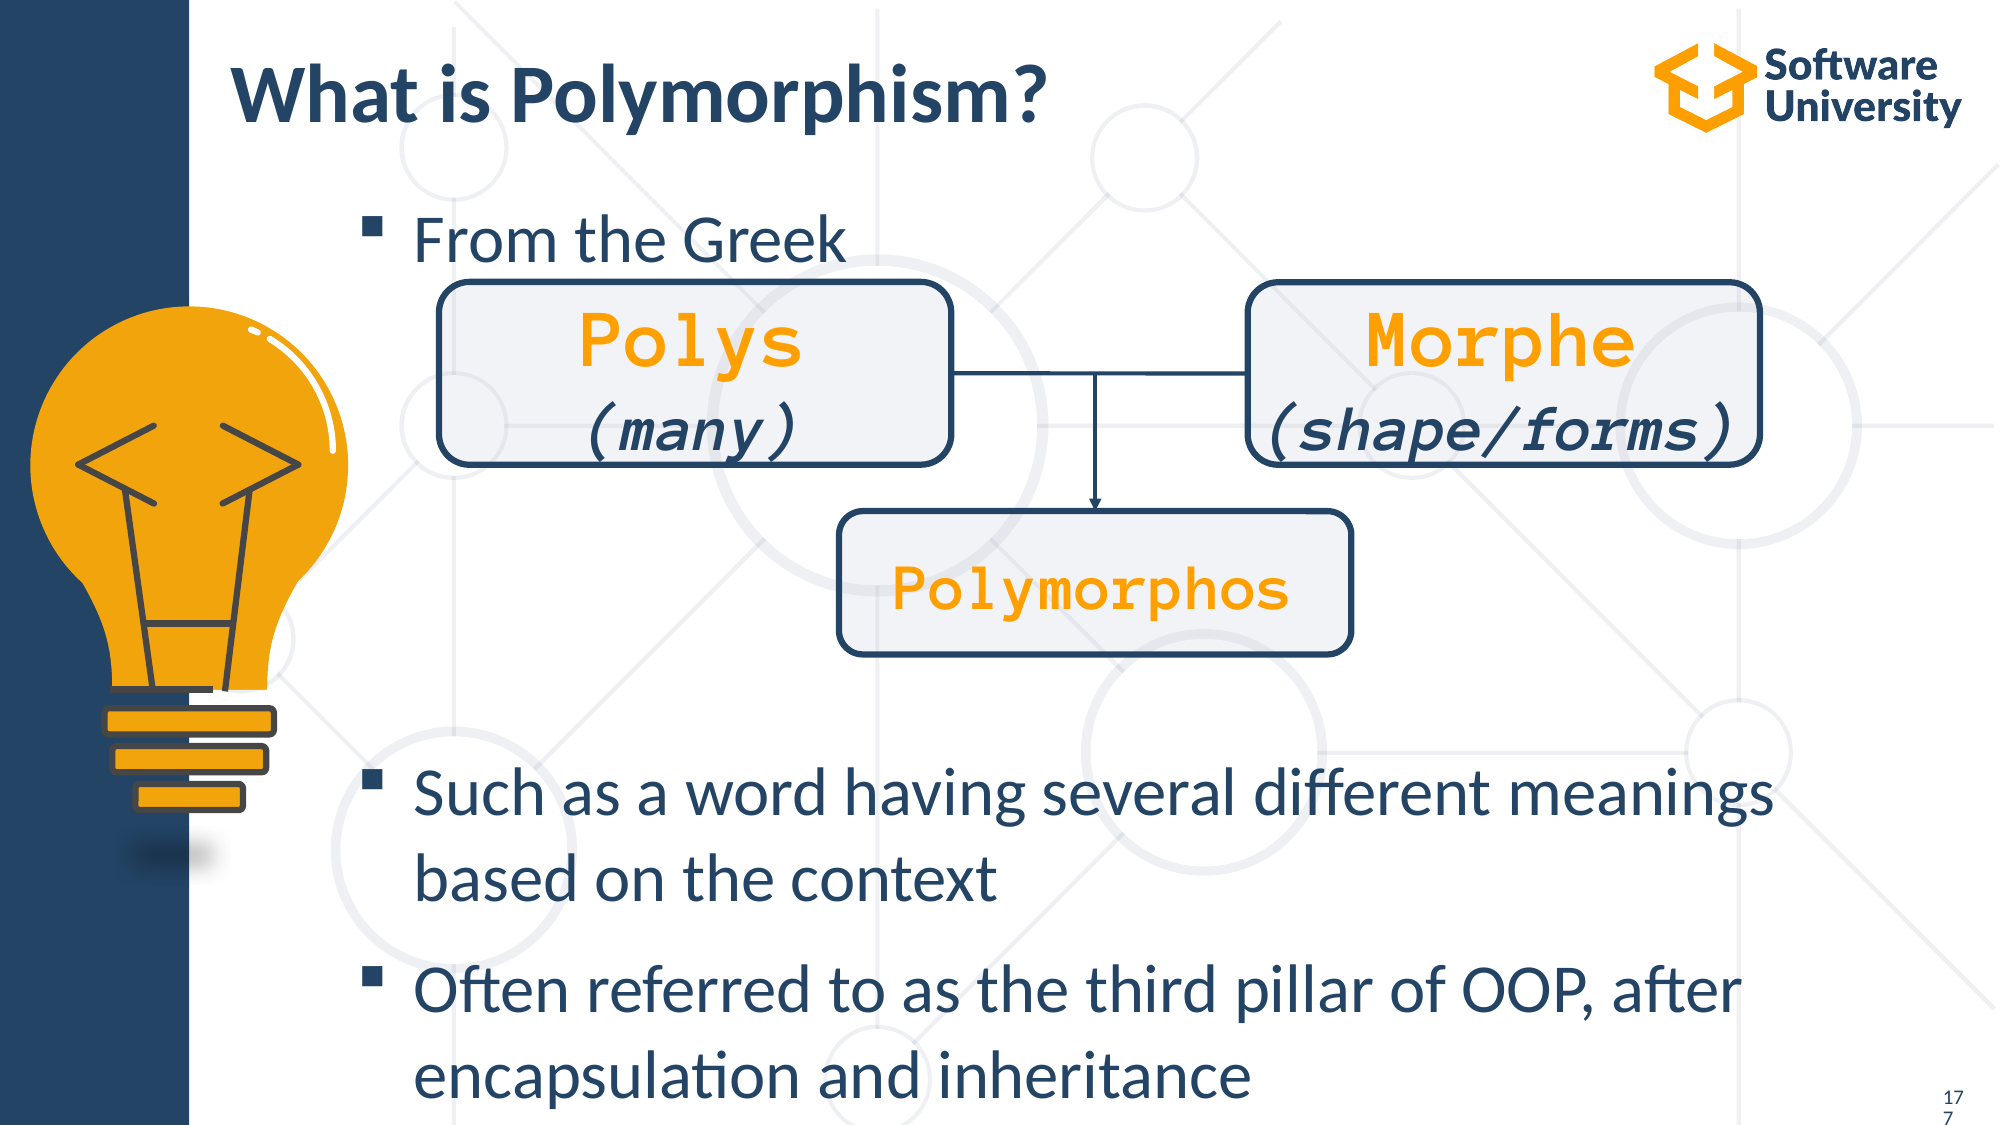

# What is Polymorphism?
From the Greek

Such as a word having several different meanings based on the context
Often referred to as the third pillar of OOP, after encapsulation and inheritance
Polys
(many)
Morphe
(shape/forms)
Polymorphos
177